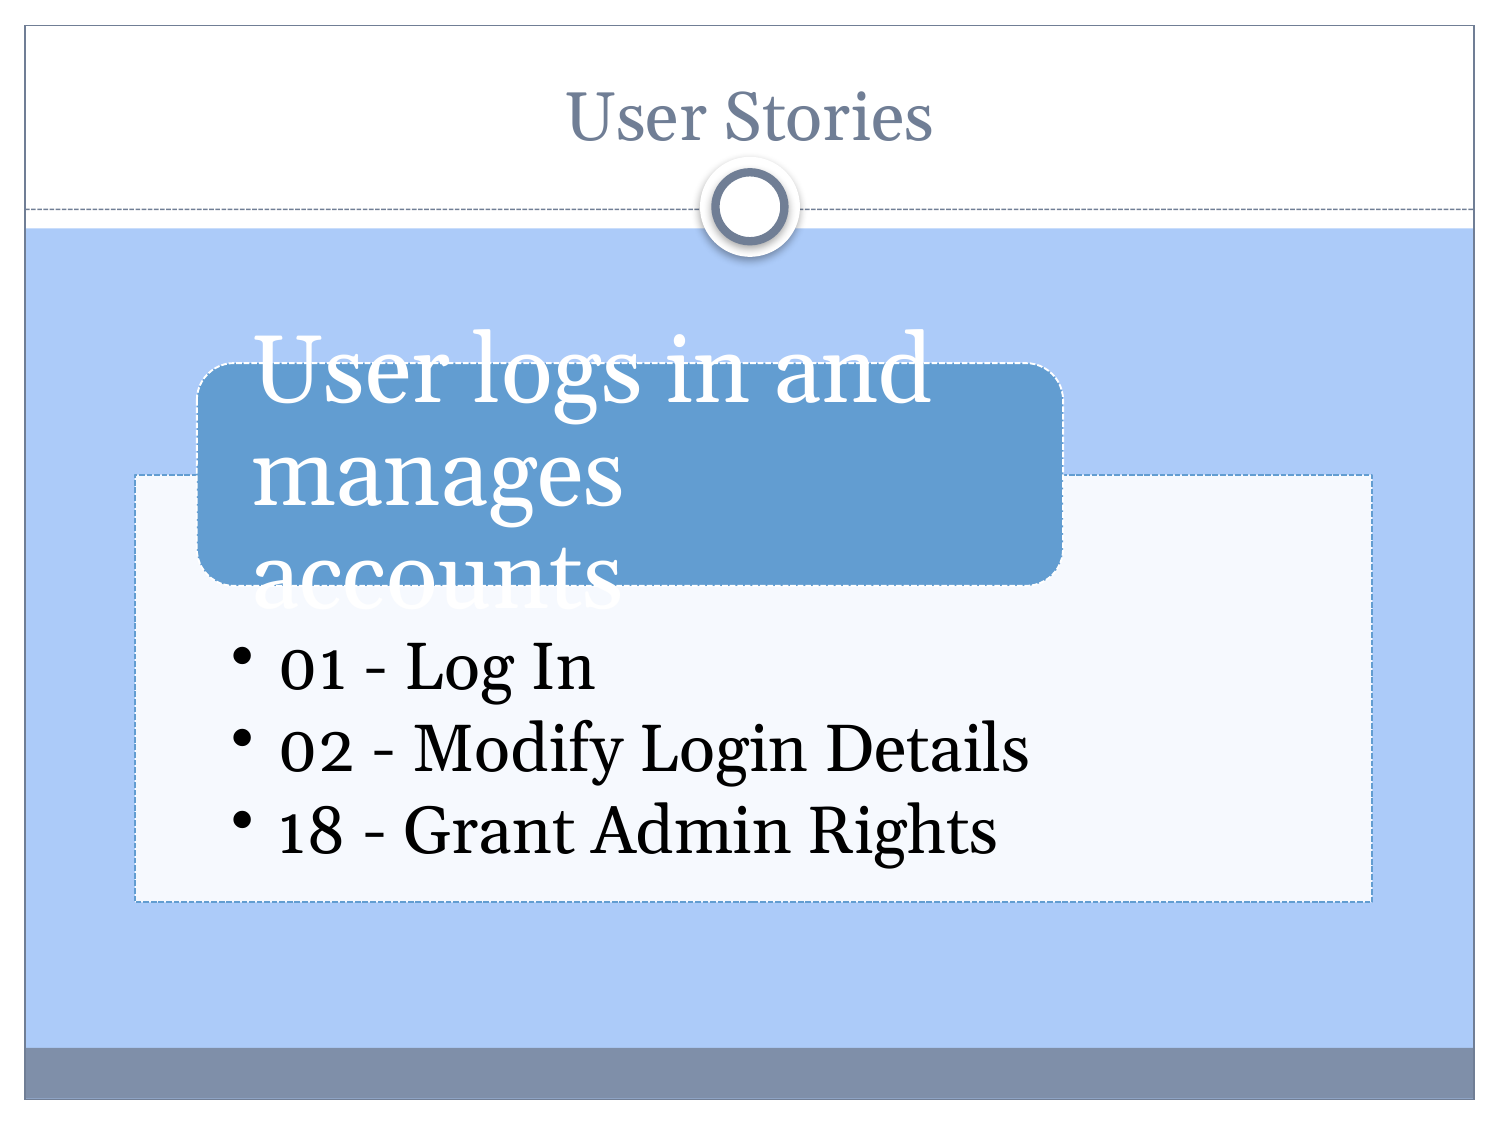

# User Stories
01 - Log In
02 - Modify Login Details
18 - Grant Admin Rights
User logs in and manages accounts